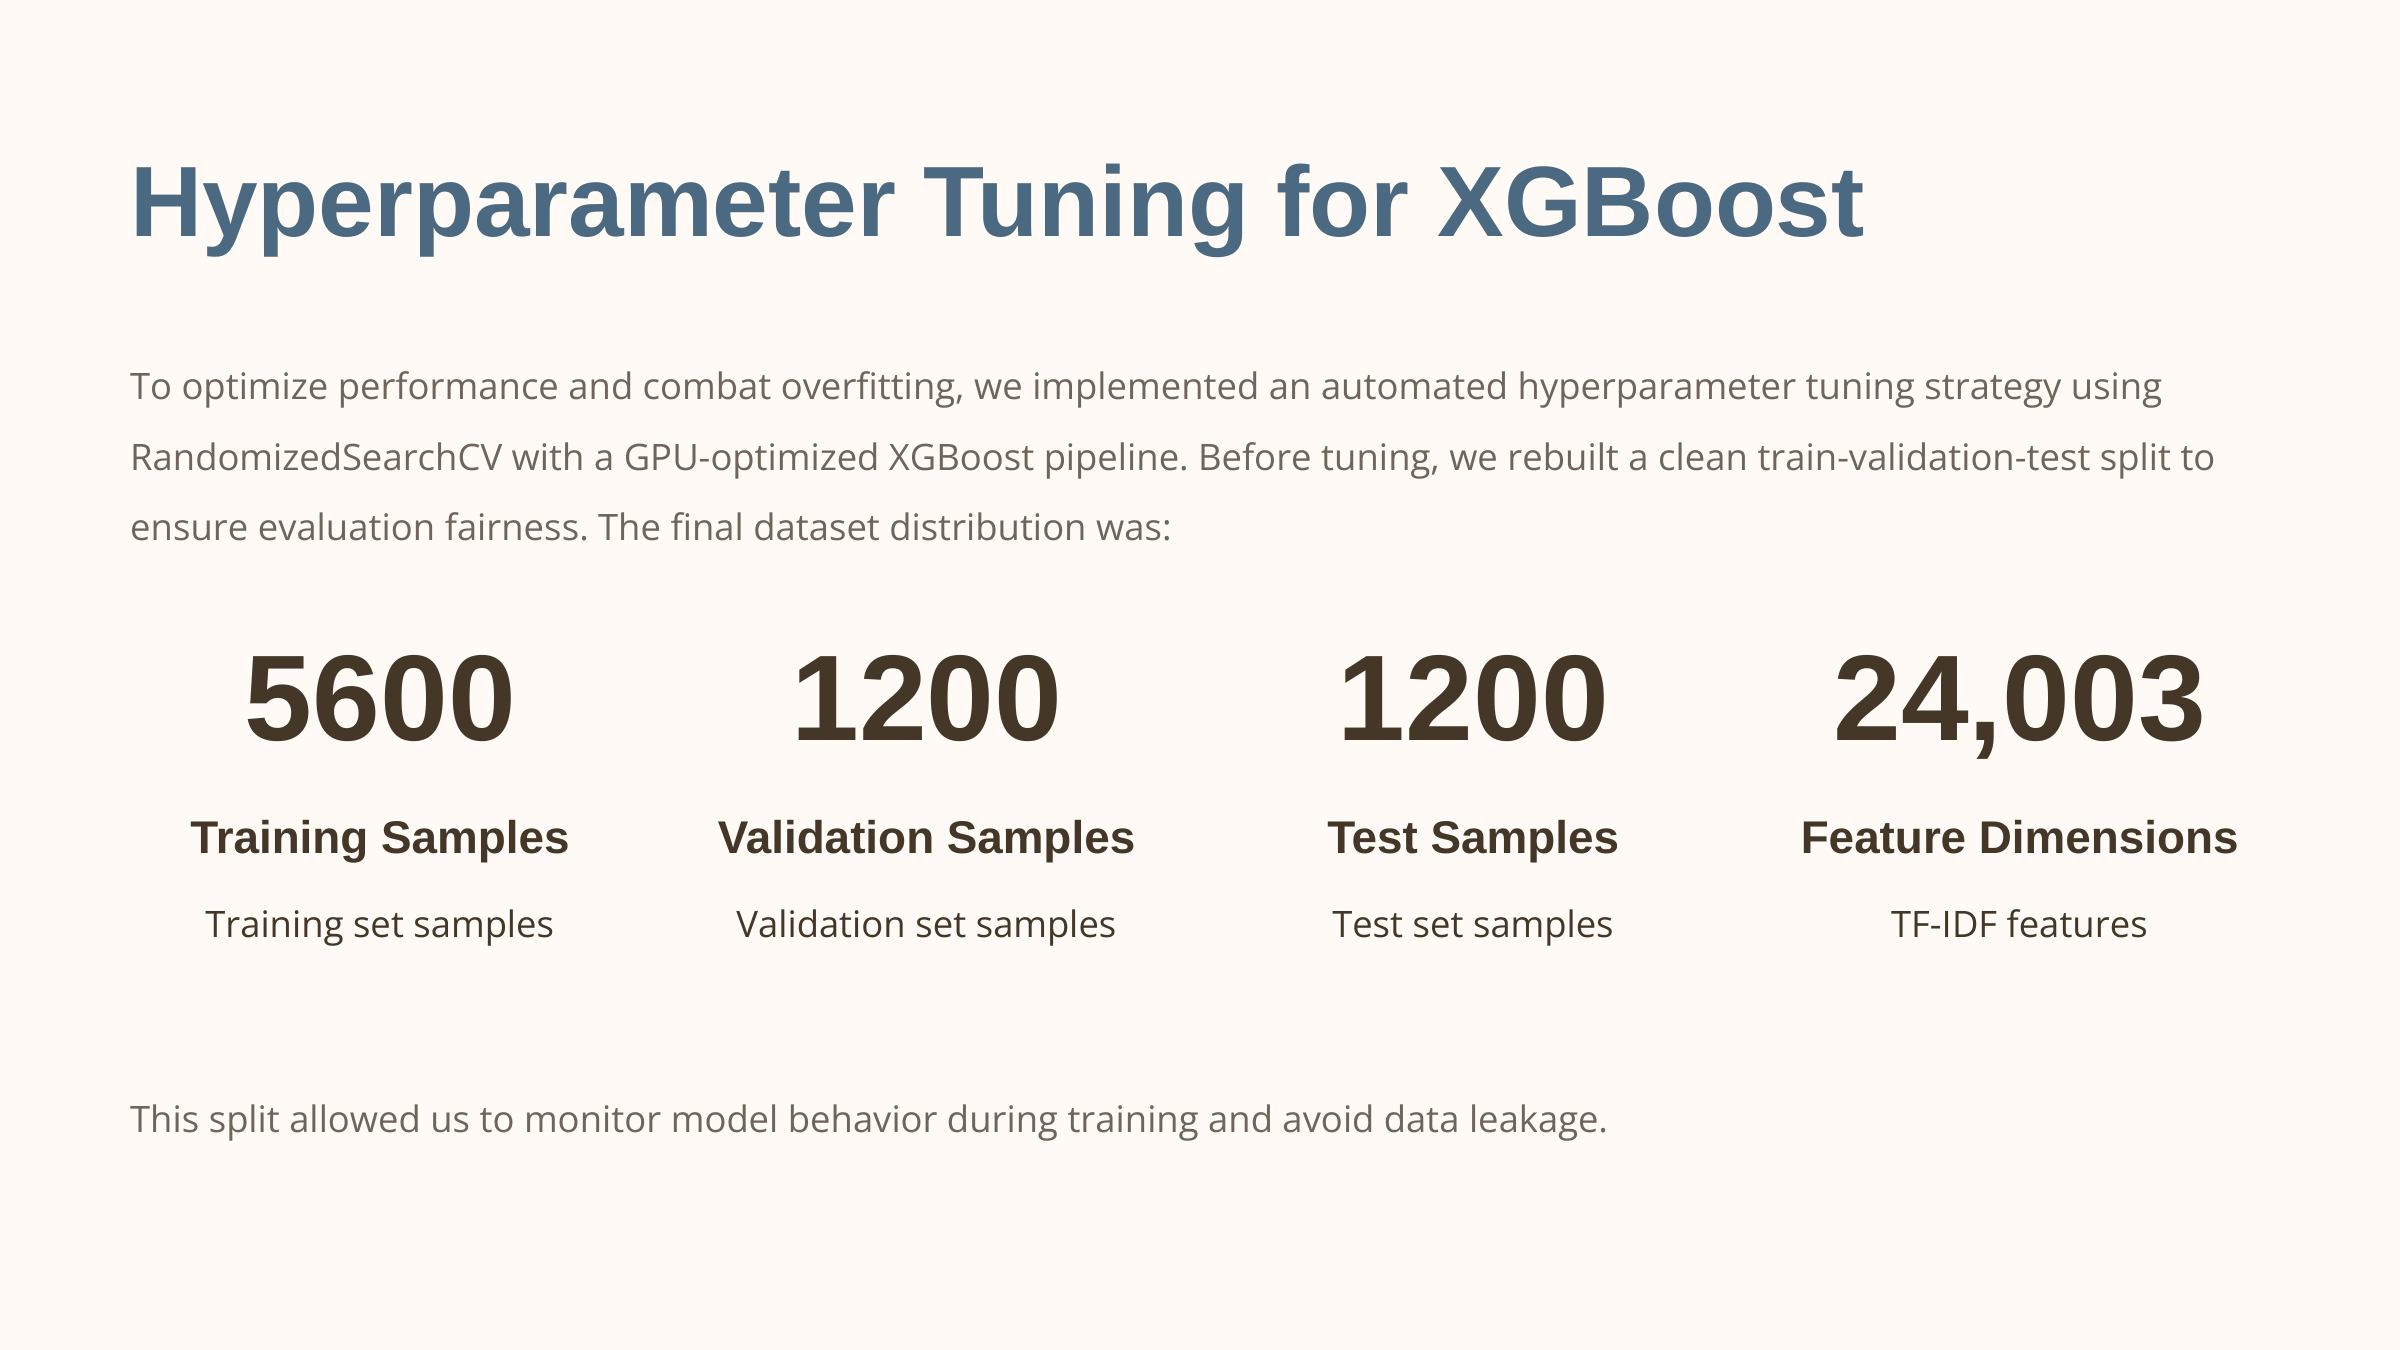

Hyperparameter Tuning for XGBoost
To optimize performance and combat overfitting, we implemented an automated hyperparameter tuning strategy using RandomizedSearchCV with a GPU-optimized XGBoost pipeline. Before tuning, we rebuilt a clean train-validation-test split to ensure evaluation fairness. The final dataset distribution was:
5600
1200
1200
24,003
Training Samples
Validation Samples
Test Samples
Feature Dimensions
Training set samples
Validation set samples
Test set samples
TF-IDF features
This split allowed us to monitor model behavior during training and avoid data leakage.